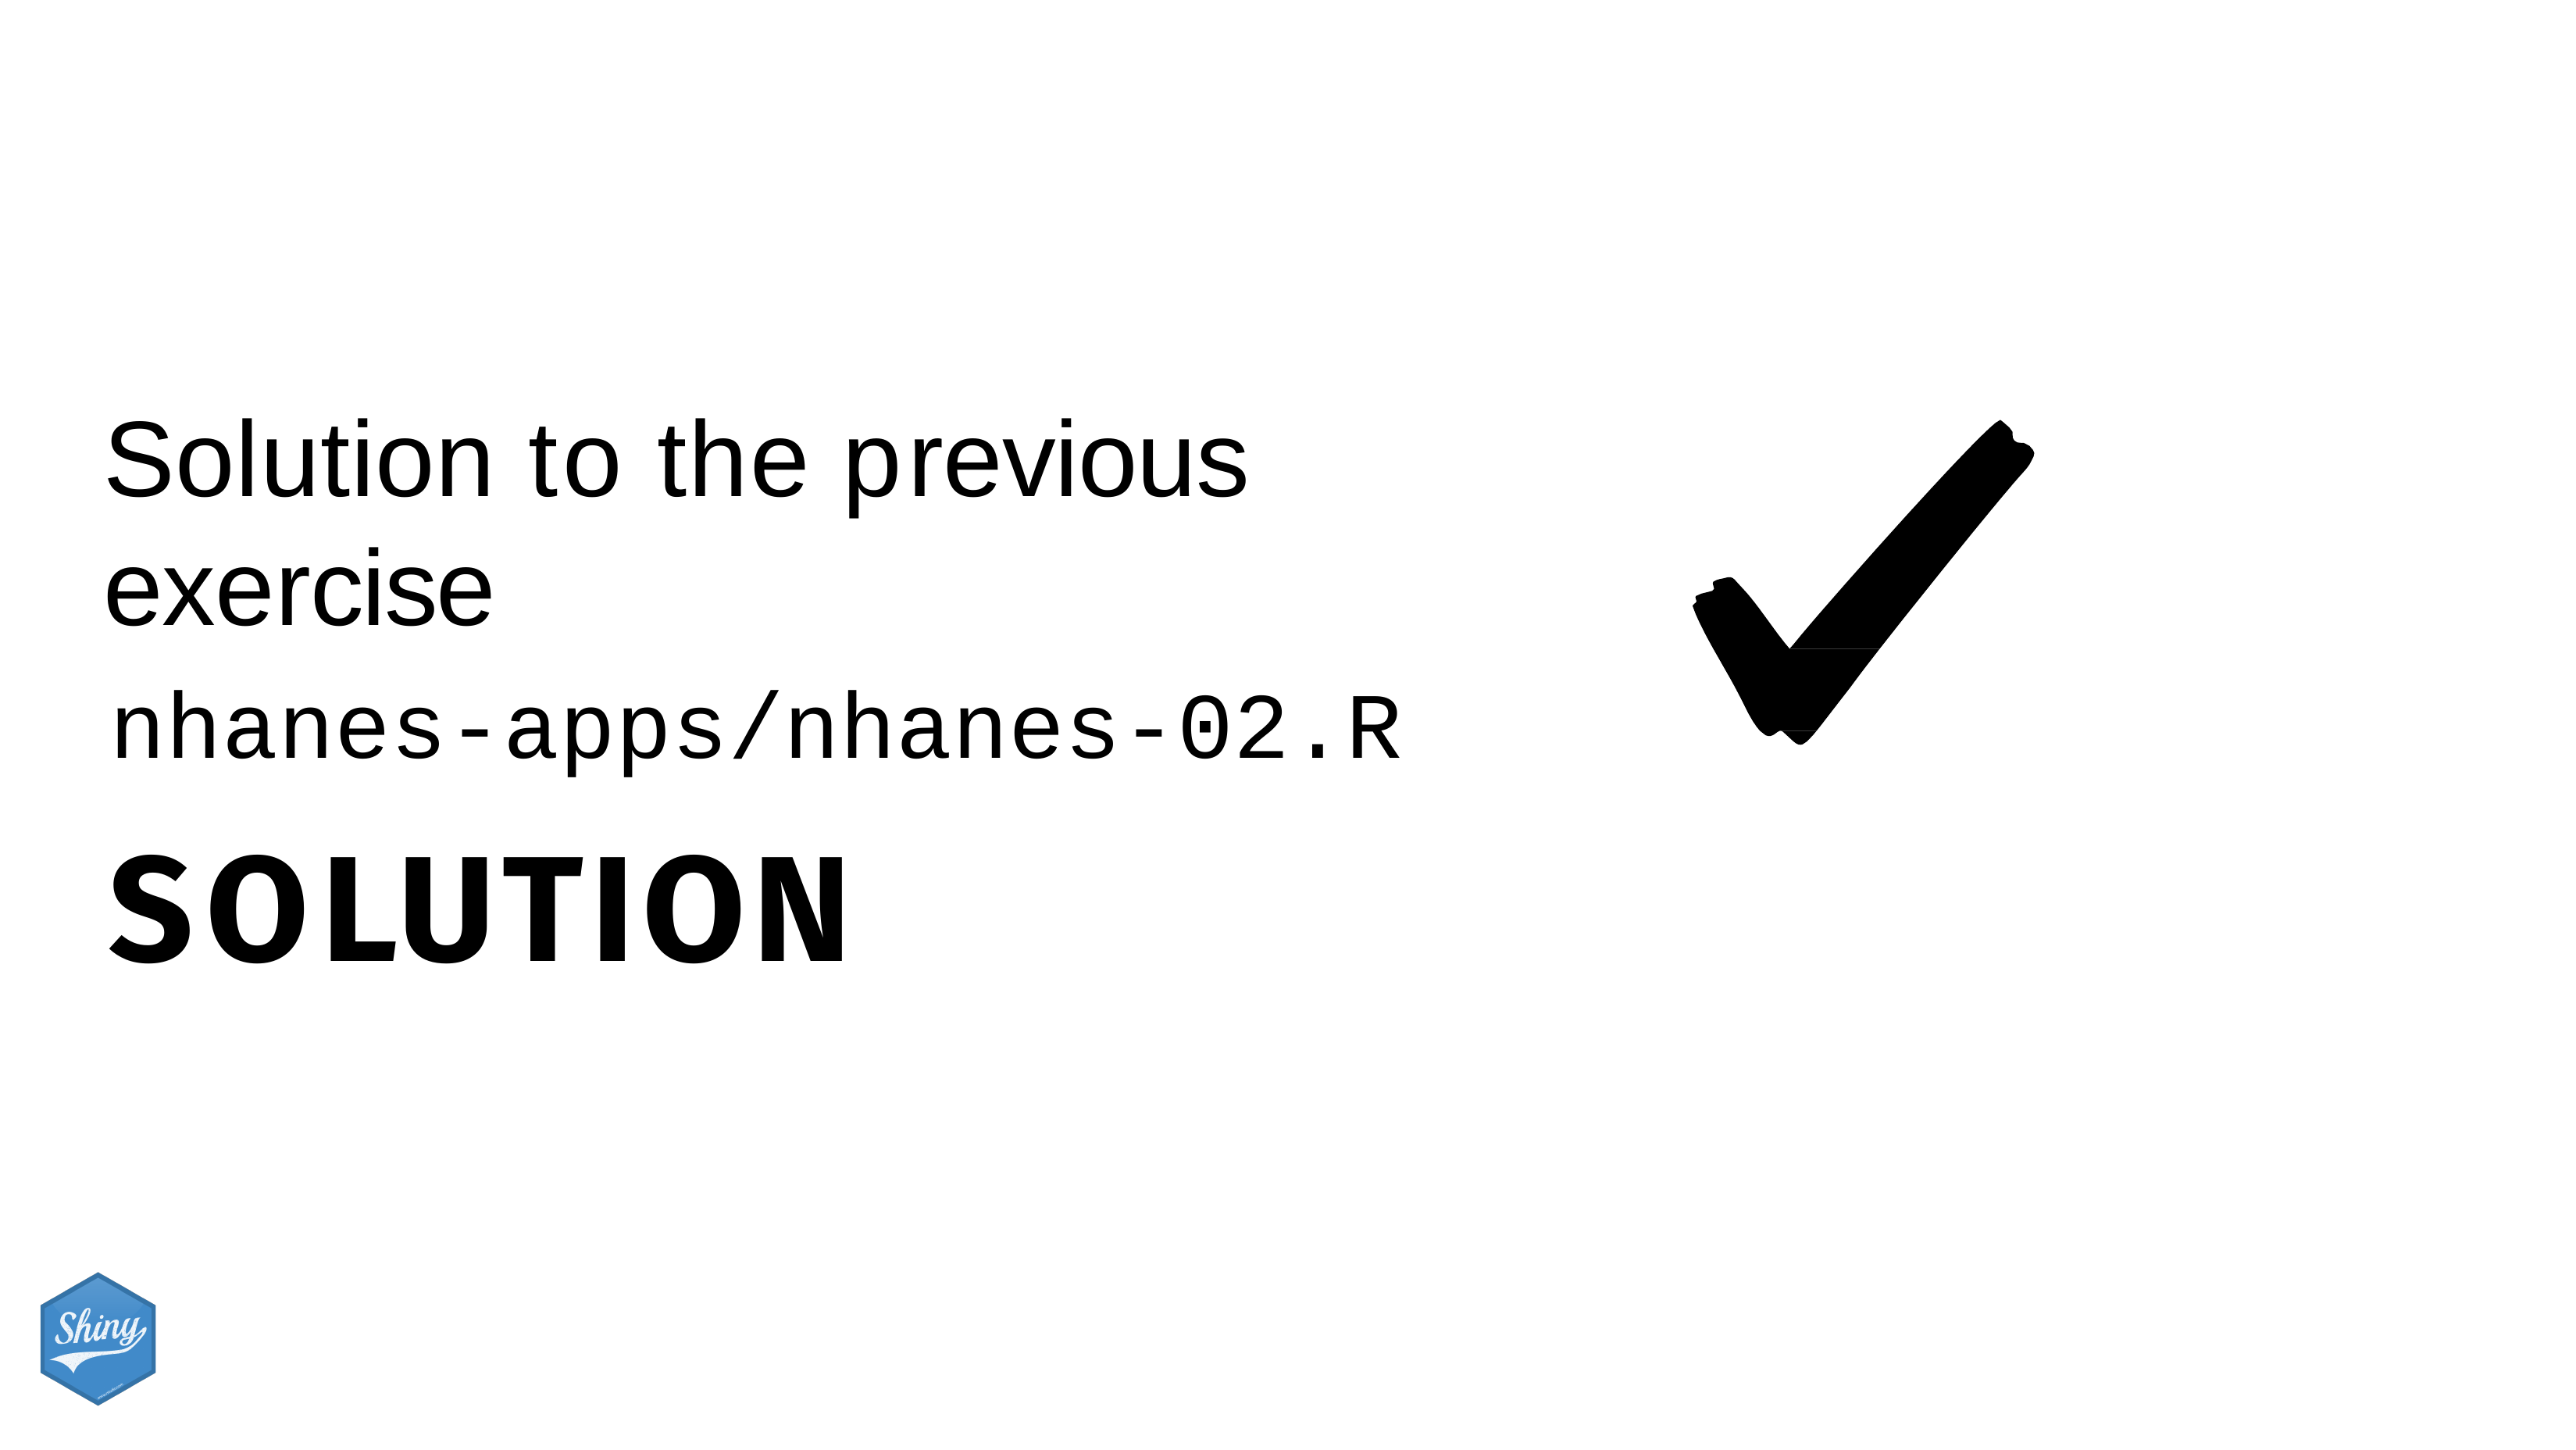

# Solution	to	the	previous	exercise

nhanes-apps/nhanes-02.R
SOLUTION